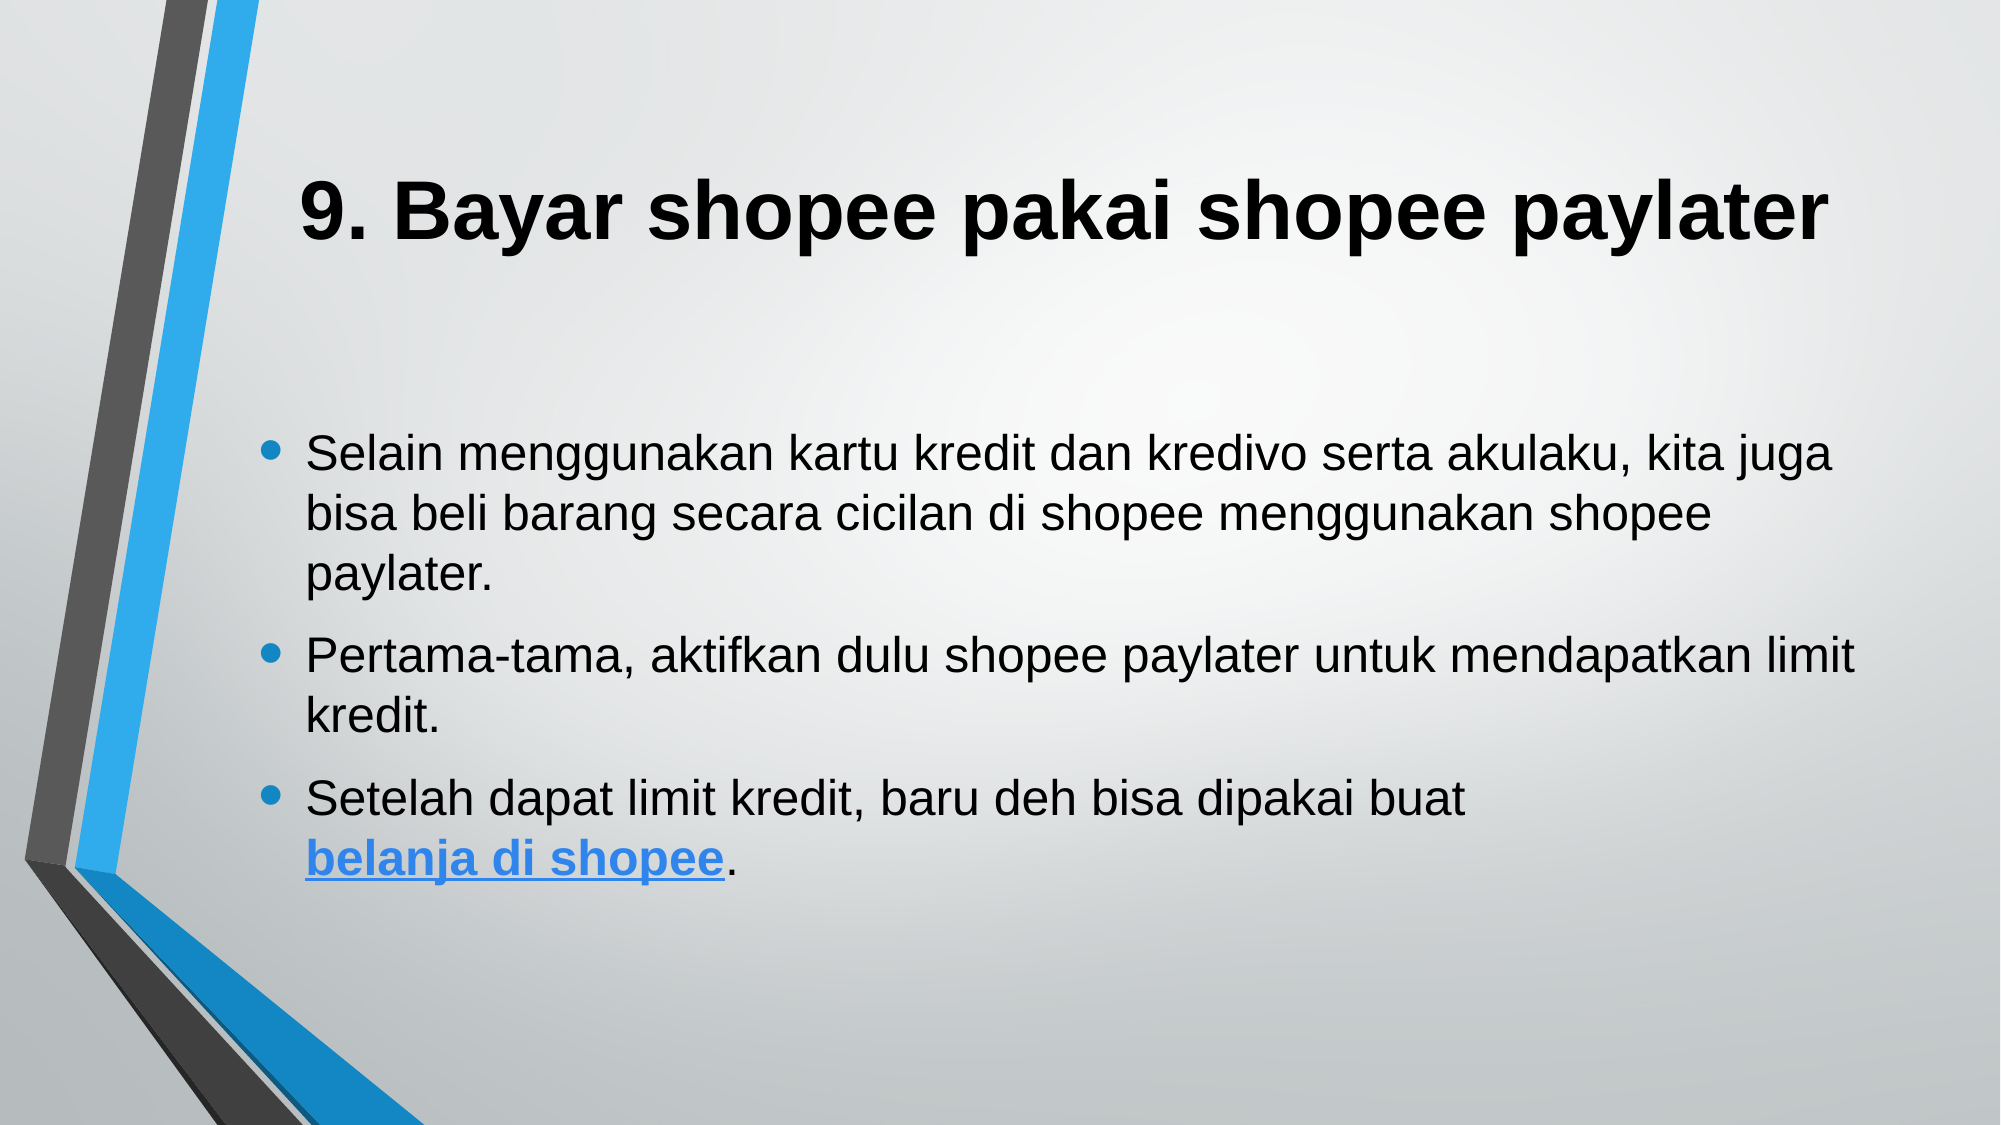

# 9. Bayar shopee pakai shopee paylater
Selain menggunakan kartu kredit dan kredivo serta akulaku, kita juga bisa beli barang secara cicilan di shopee menggunakan shopee paylater.
Pertama-tama, aktifkan dulu shopee paylater untuk mendapatkan limit kredit.
Setelah dapat limit kredit, baru deh bisa dipakai buat belanja di shopee.